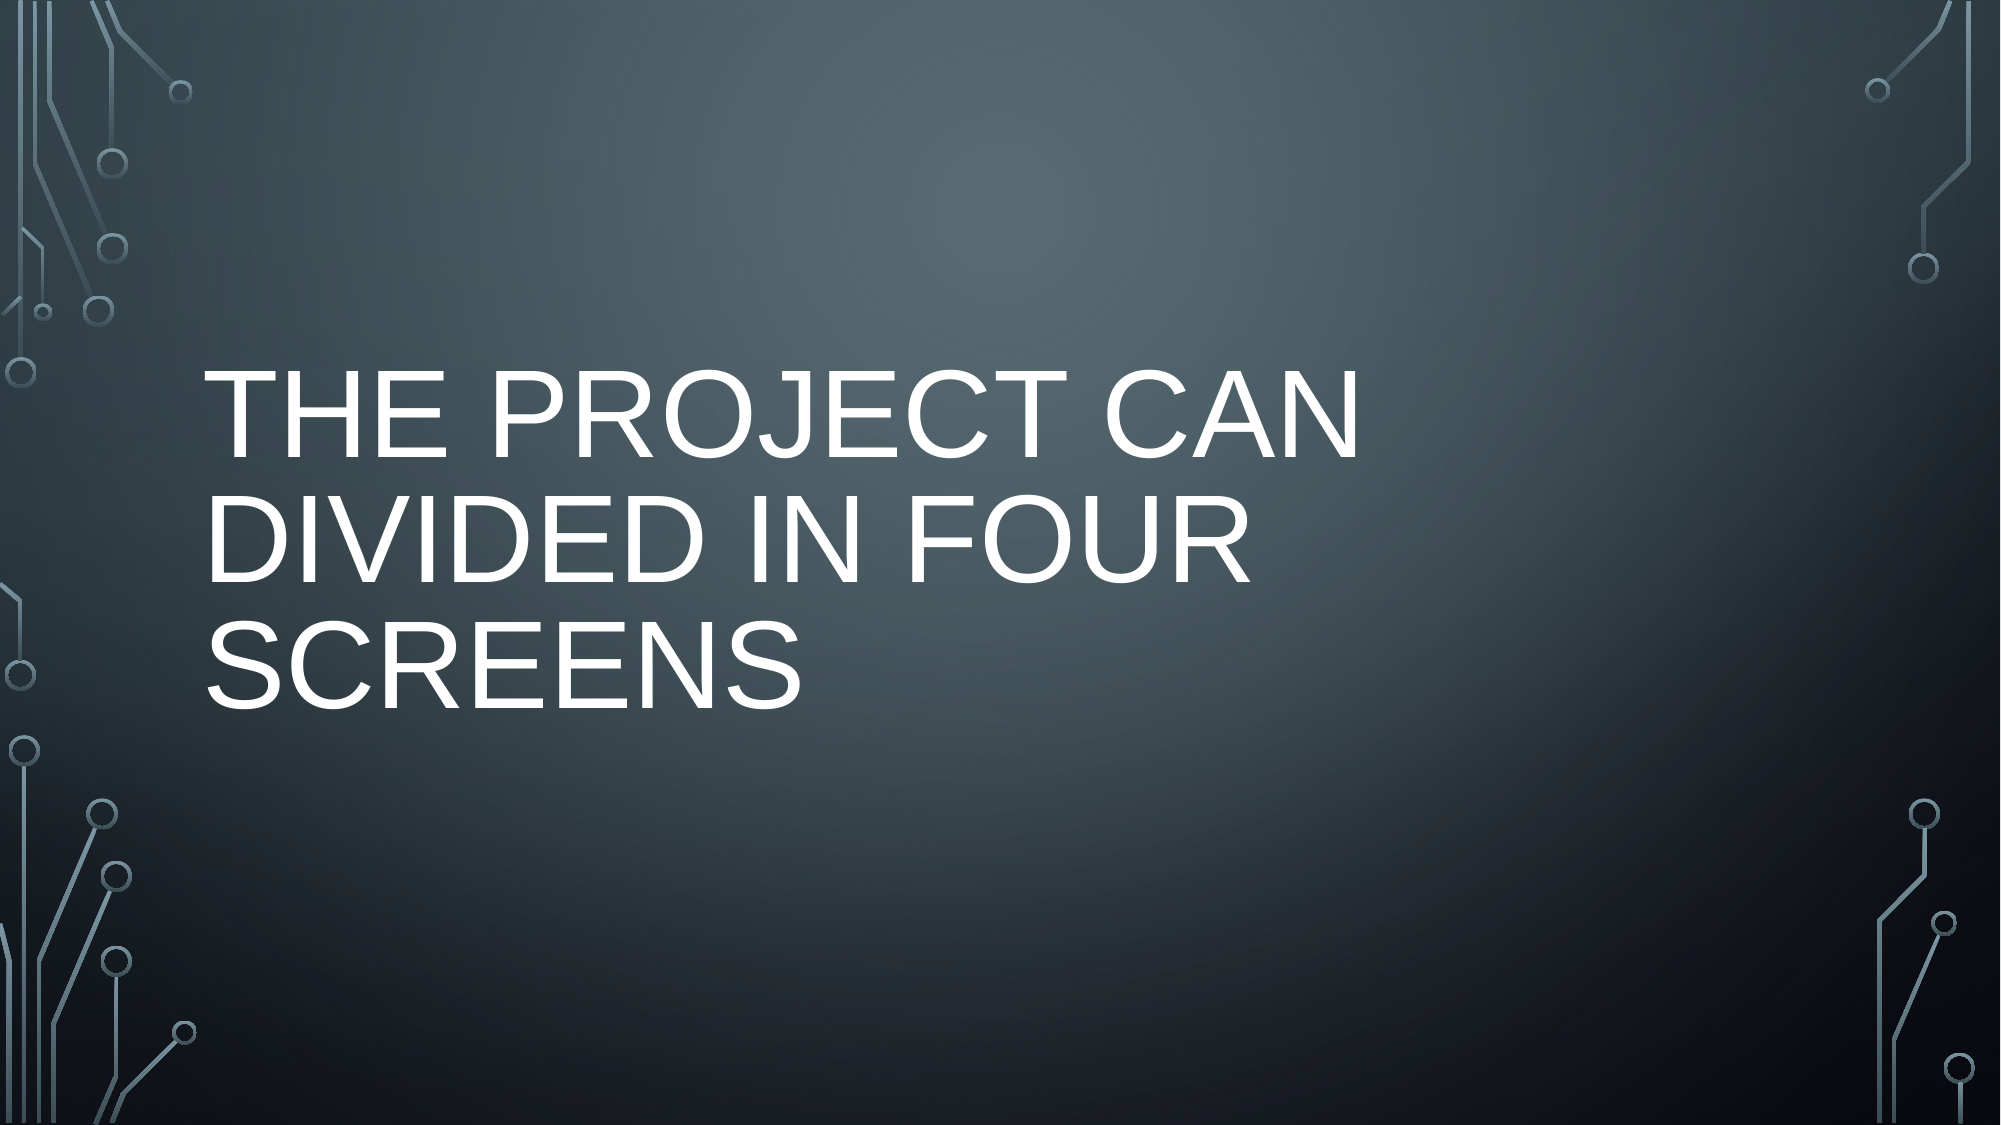

# The project can divided in four screens